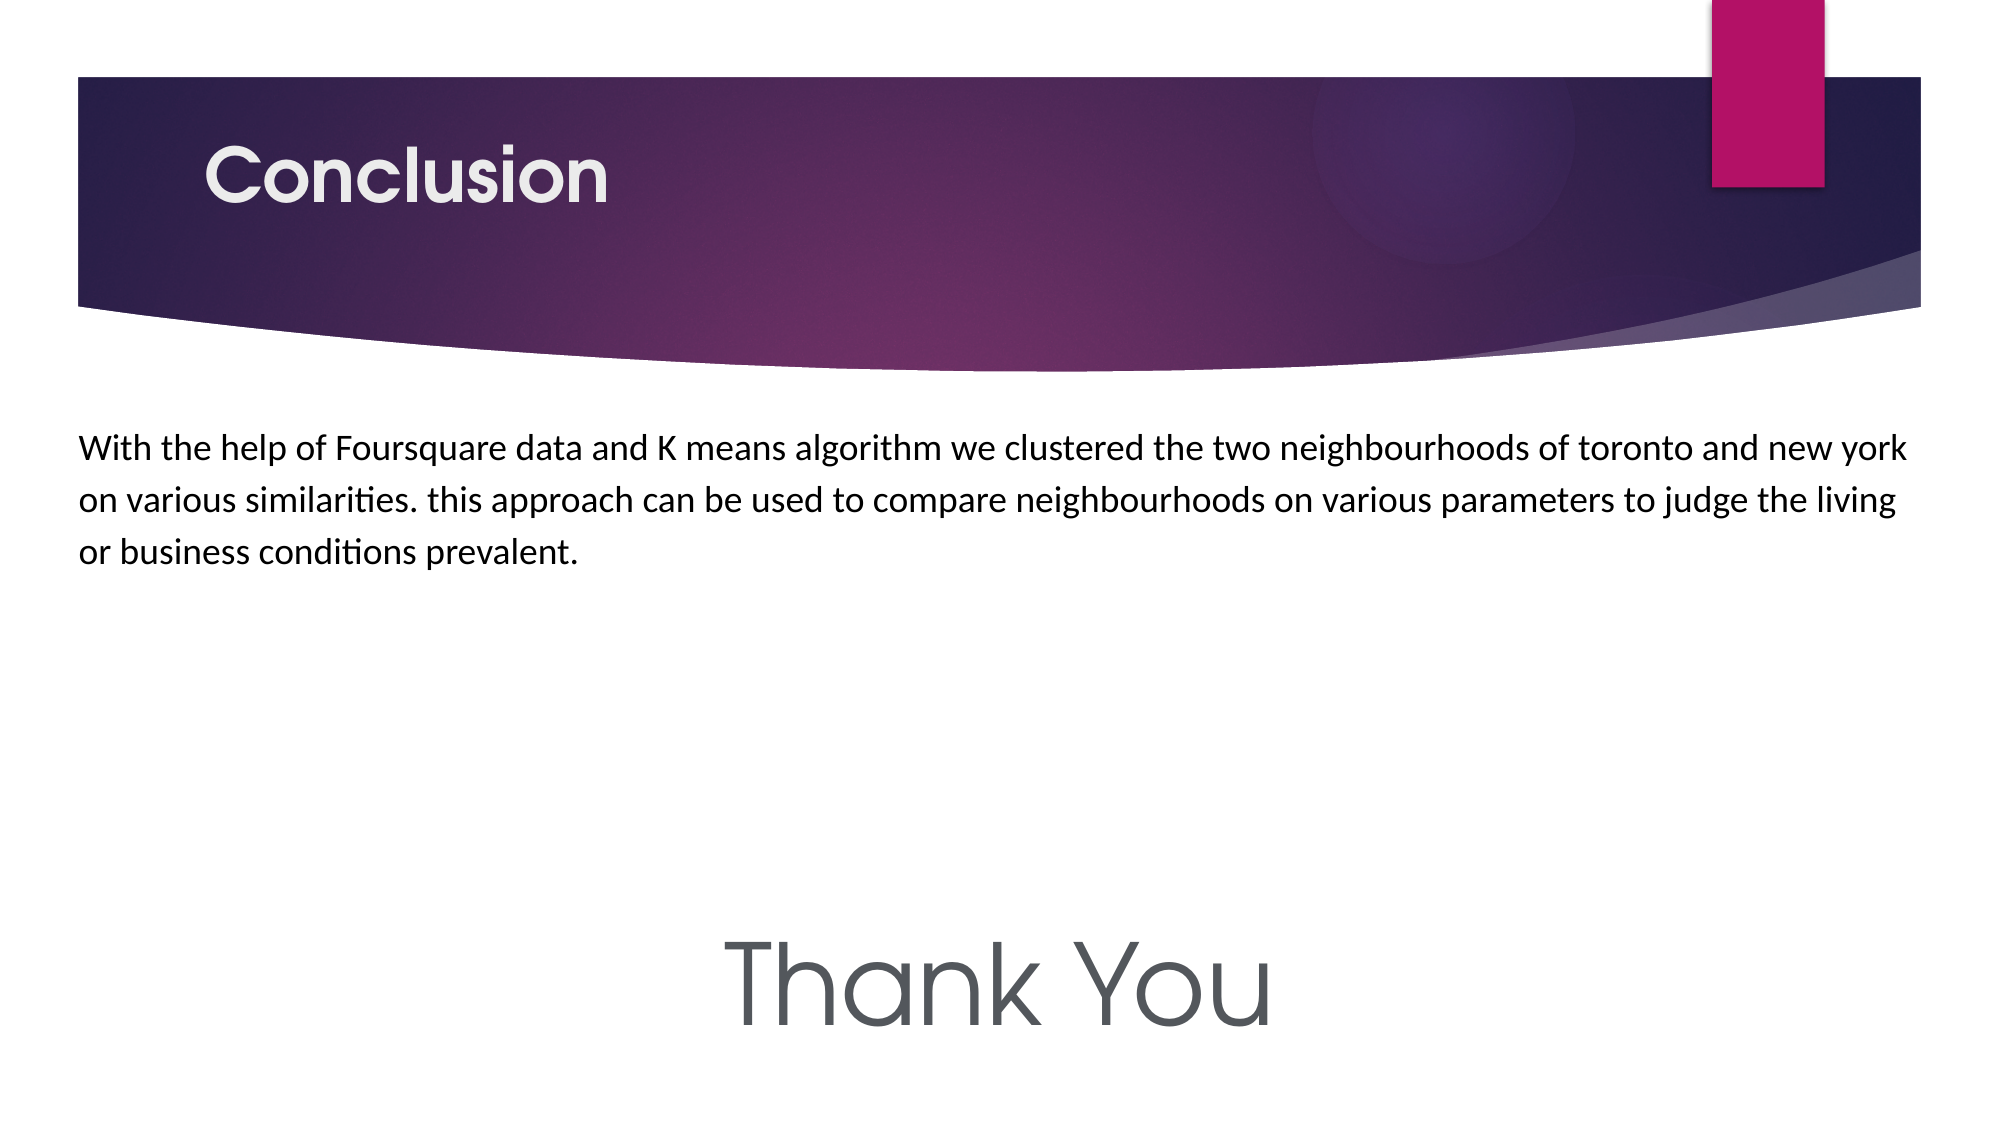

# Conclusion
With the help of Foursquare data and K means algorithm we clustered the two neighbourhoods of toronto and new york on various similarities. this approach can be used to compare neighbourhoods on various parameters to judge the living or business conditions prevalent.
Thank You